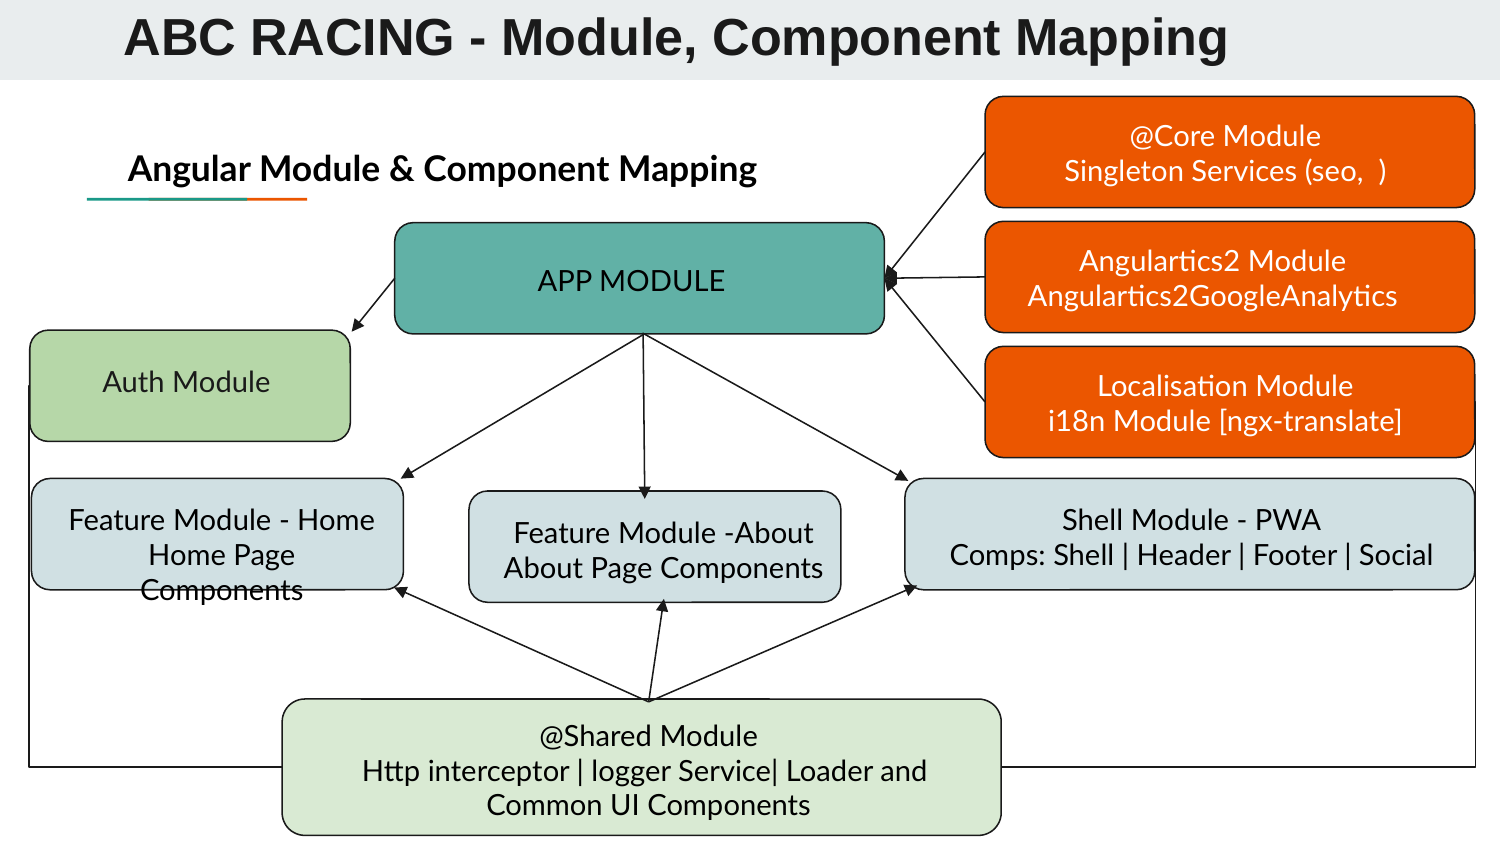

# ABC RACING - Module, Component Mapping

@Core Module
Singleton Services (seo,  )
Angular Module & Component Mapping

Angulartics2 Module
Angulartics2GoogleAnalytics

APP MODULE

Auth Module
Localisation Module
i18n Module [ngx-translate]

Feature Module - Home
Home Page Components
Shell Module - PWA
Comps: Shell | Header | Footer | Social

Feature Module -About
About Page Components

@Shared Module
Http interceptor | logger Service| Loader and  Common UI Components